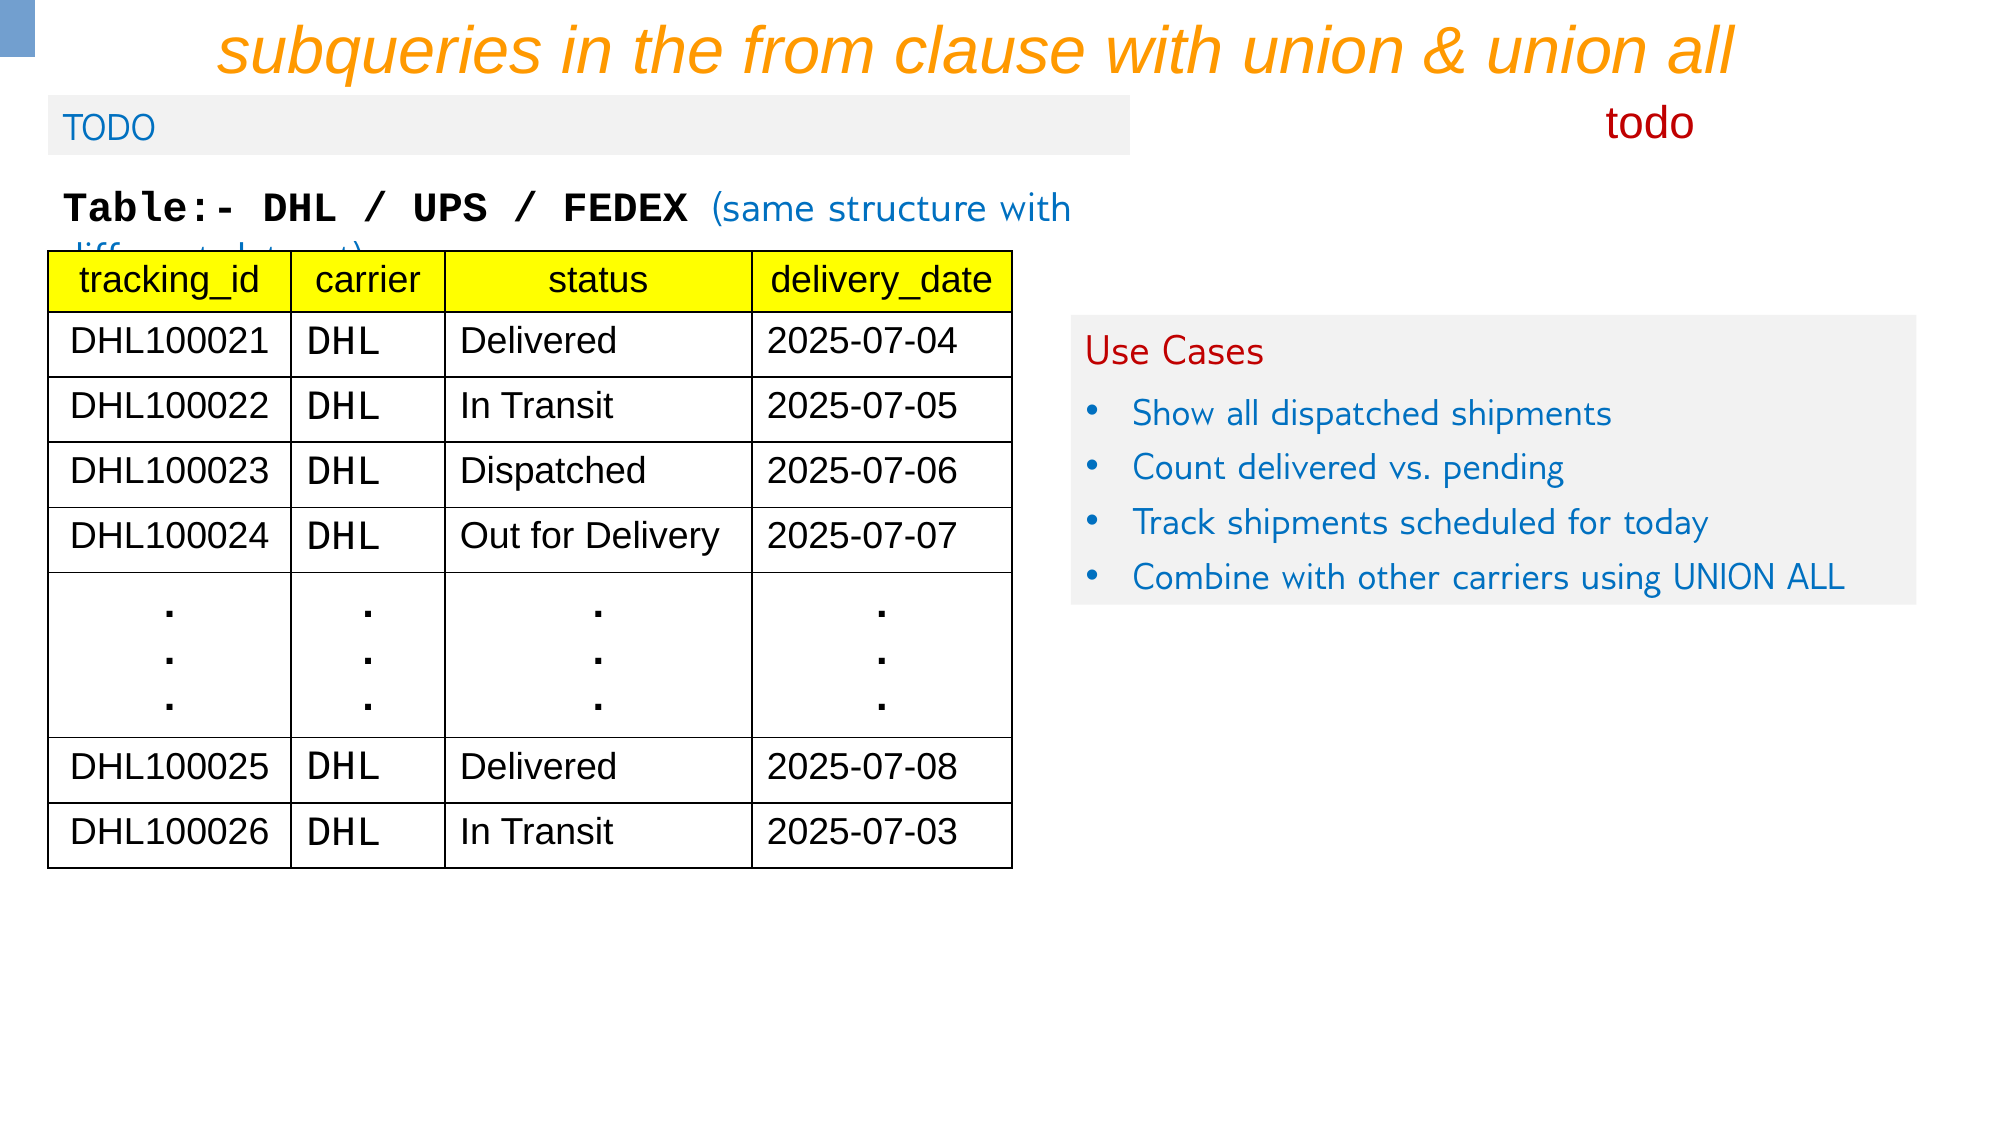

subqueries in the from clause with union & union all
todo
TODO
Table:- DHL / UPS / FEDEX (same structure with different dataset)
| tracking\_id | carrier | status | delivery\_date |
| --- | --- | --- | --- |
| DHL100021 | DHL | Delivered | 2025-07-04 |
| DHL100022 | DHL | In Transit | 2025-07-05 |
| DHL100023 | DHL | Dispatched | 2025-07-06 |
| DHL100024 | DHL | Out for Delivery | 2025-07-07 |
| . . . | . . . | . . . | . . . |
| DHL100025 | DHL | Delivered | 2025-07-08 |
| DHL100026 | DHL | In Transit | 2025-07-03 |
Use Cases

Show all dispatched shipments

Count delivered vs. pending

Track shipments scheduled for today

Combine with other carriers using UNION ALL